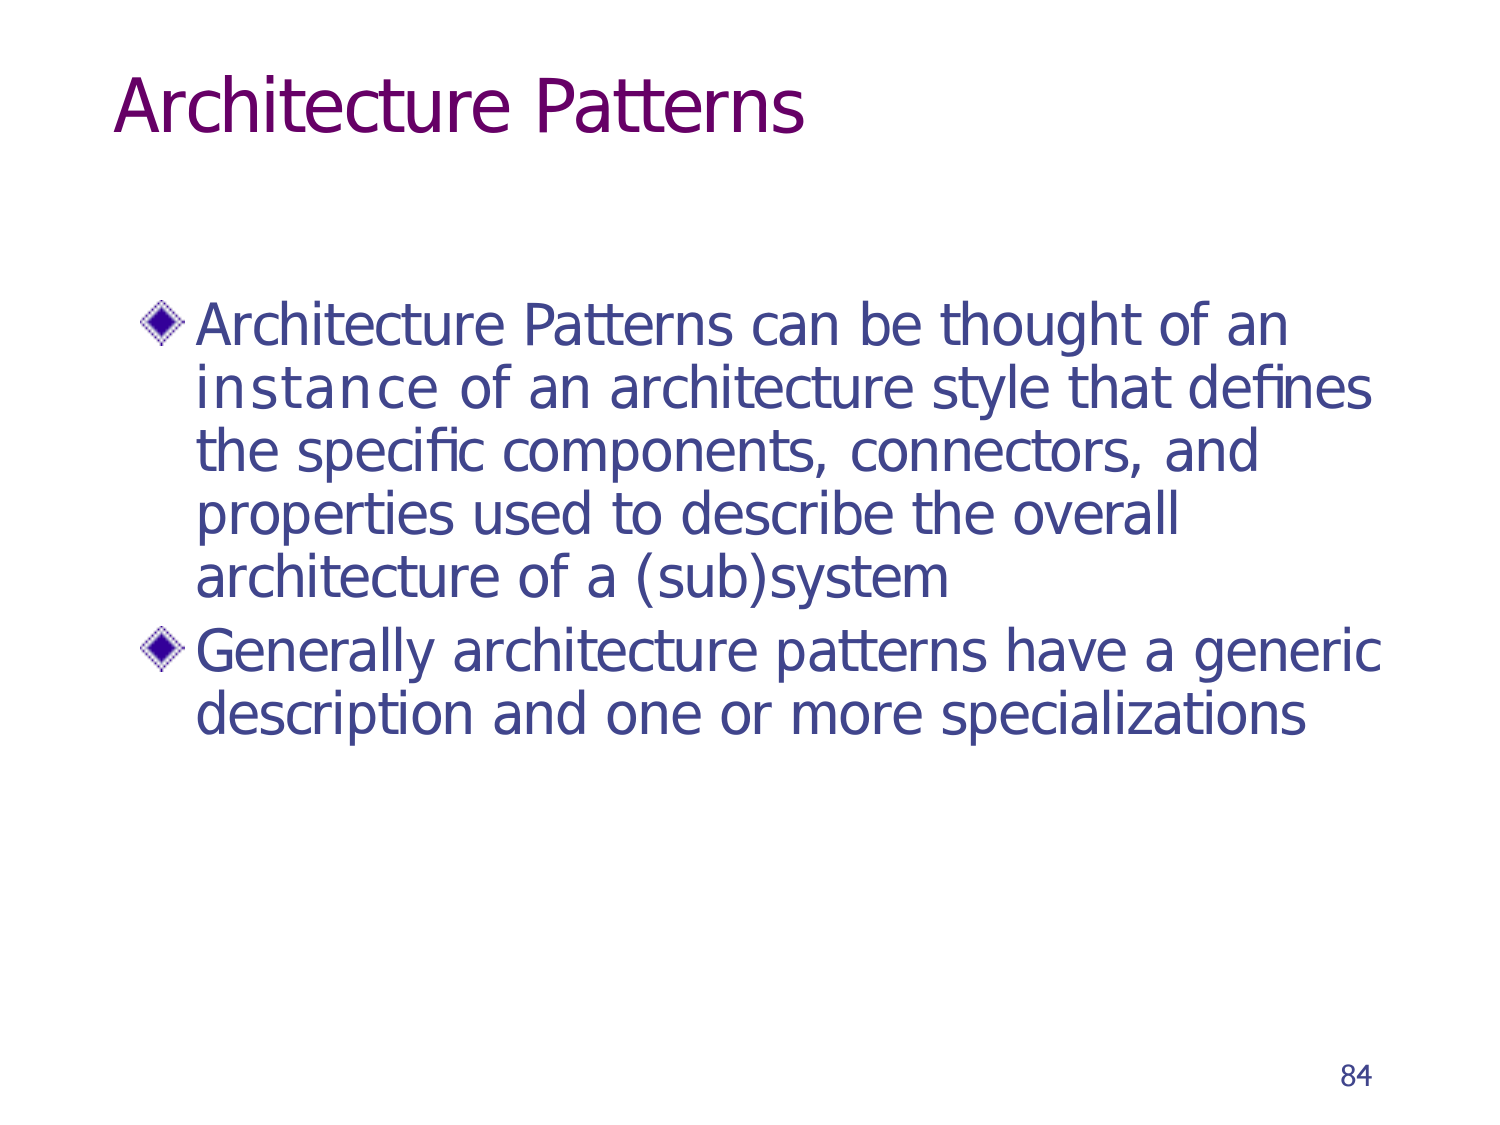

# Architecture Patterns
Architecture Patterns can be thought of an instance of an architecture style that defines the specific components, connectors, and properties used to describe the overall architecture of a (sub)system
Generally architecture patterns have a generic description and one or more specializations
84